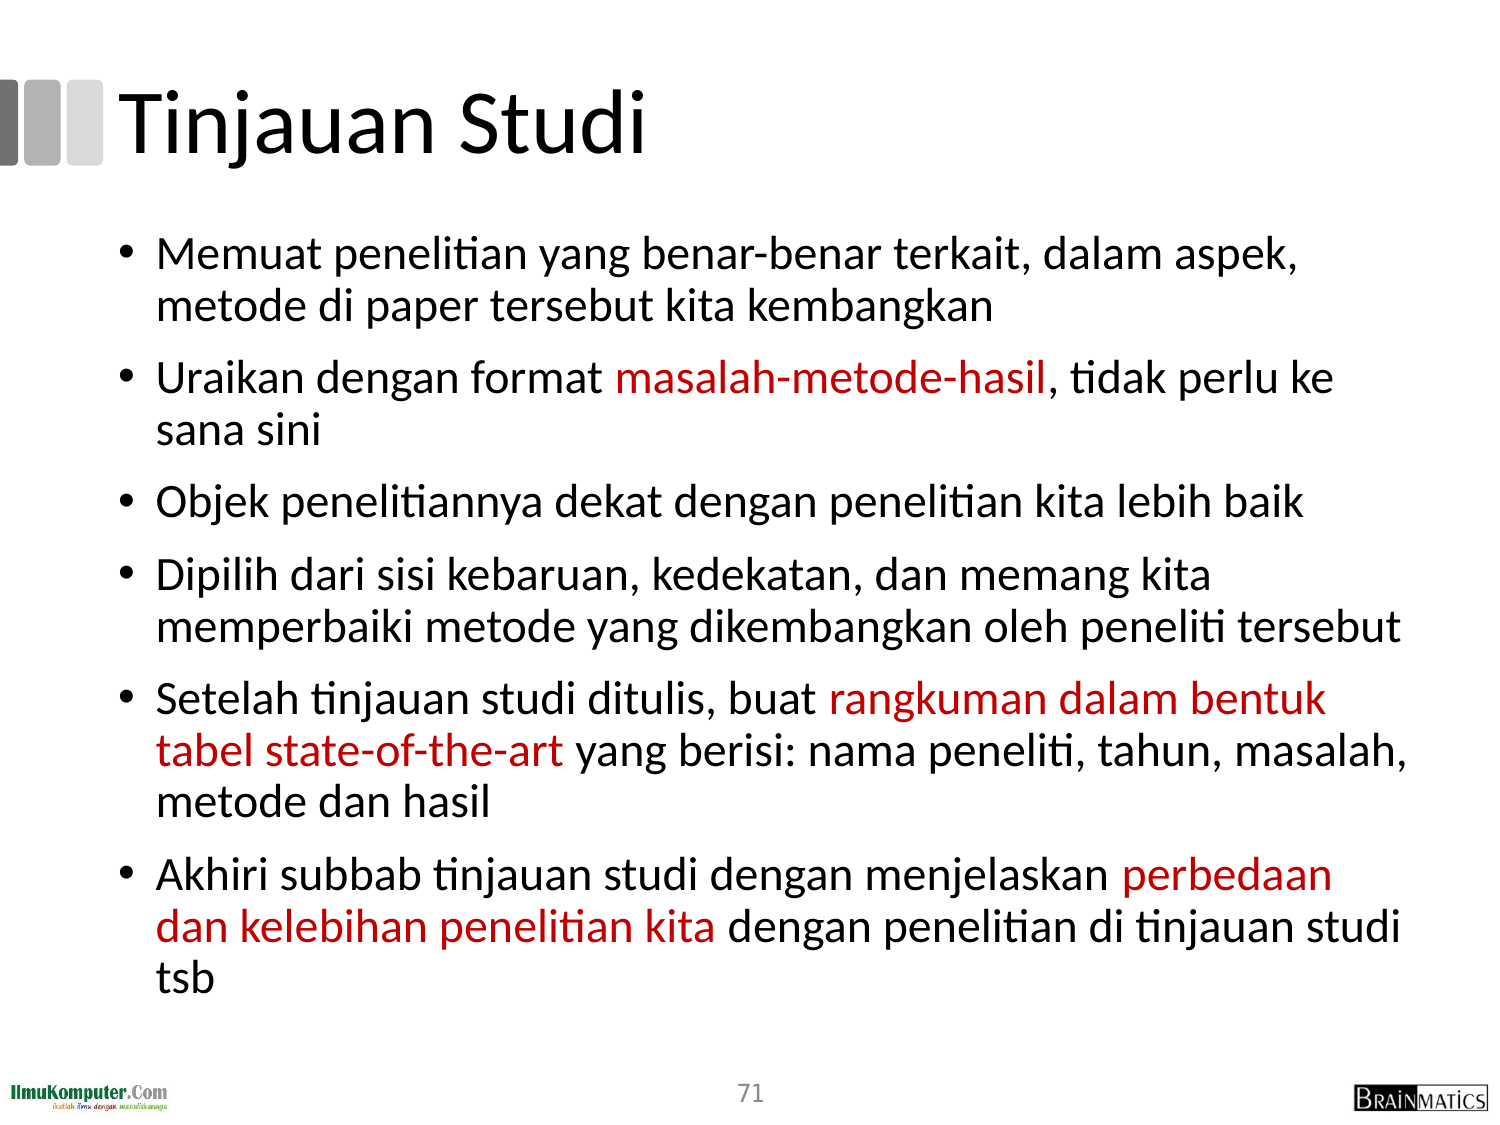

# Tinjauan Studi
Memuat penelitian yang benar-benar terkait, dalam aspek, metode di paper tersebut kita kembangkan
Uraikan dengan format masalah-metode-hasil, tidak perlu ke sana sini
Objek penelitiannya dekat dengan penelitian kita lebih baik
Dipilih dari sisi kebaruan, kedekatan, dan memang kita memperbaiki metode yang dikembangkan oleh peneliti tersebut
Setelah tinjauan studi ditulis, buat rangkuman dalam bentuk tabel state-of-the-art yang berisi: nama peneliti, tahun, masalah, metode dan hasil
Akhiri subbab tinjauan studi dengan menjelaskan perbedaan dan kelebihan penelitian kita dengan penelitian di tinjauan studi tsb
71